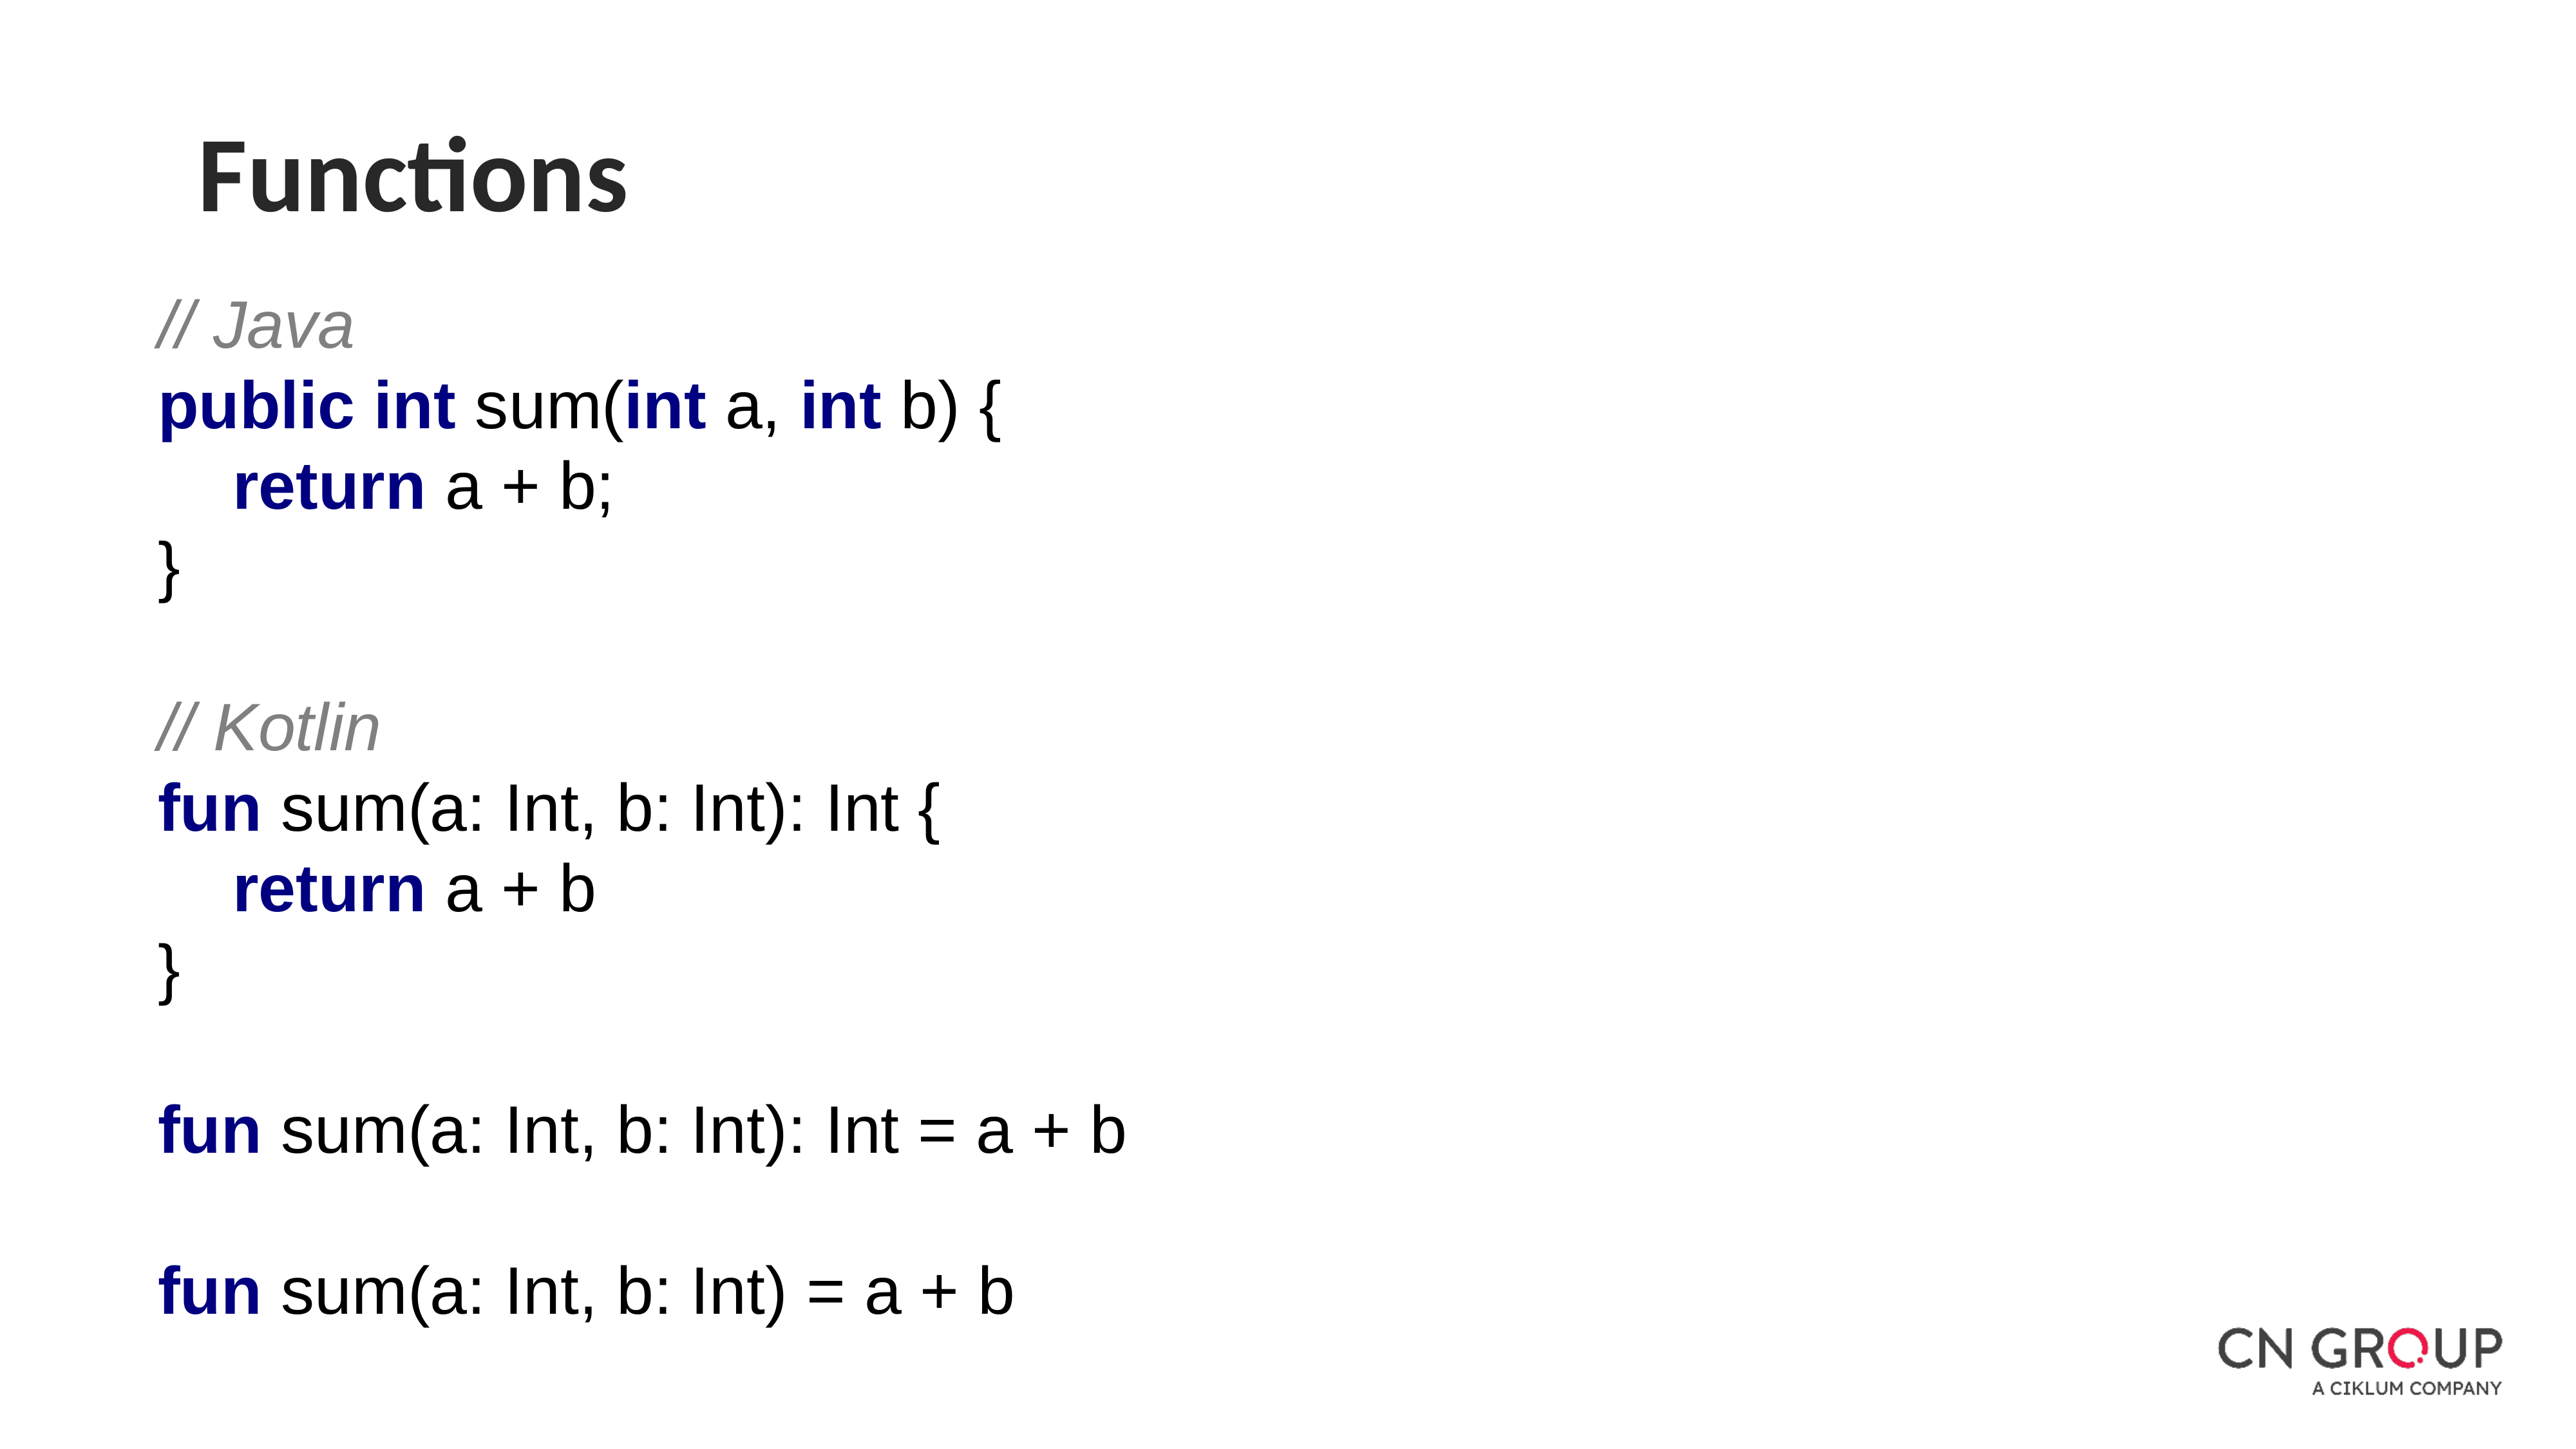

Functions
// Java
public int sum(int a, int b) {
    return a + b;
}

// Kotlin
fun sum(a: Int, b: Int): Int {
    return a + b
}

fun sum(a: Int, b: Int): Int = a + b

fun sum(a: Int, b: Int) = a + b